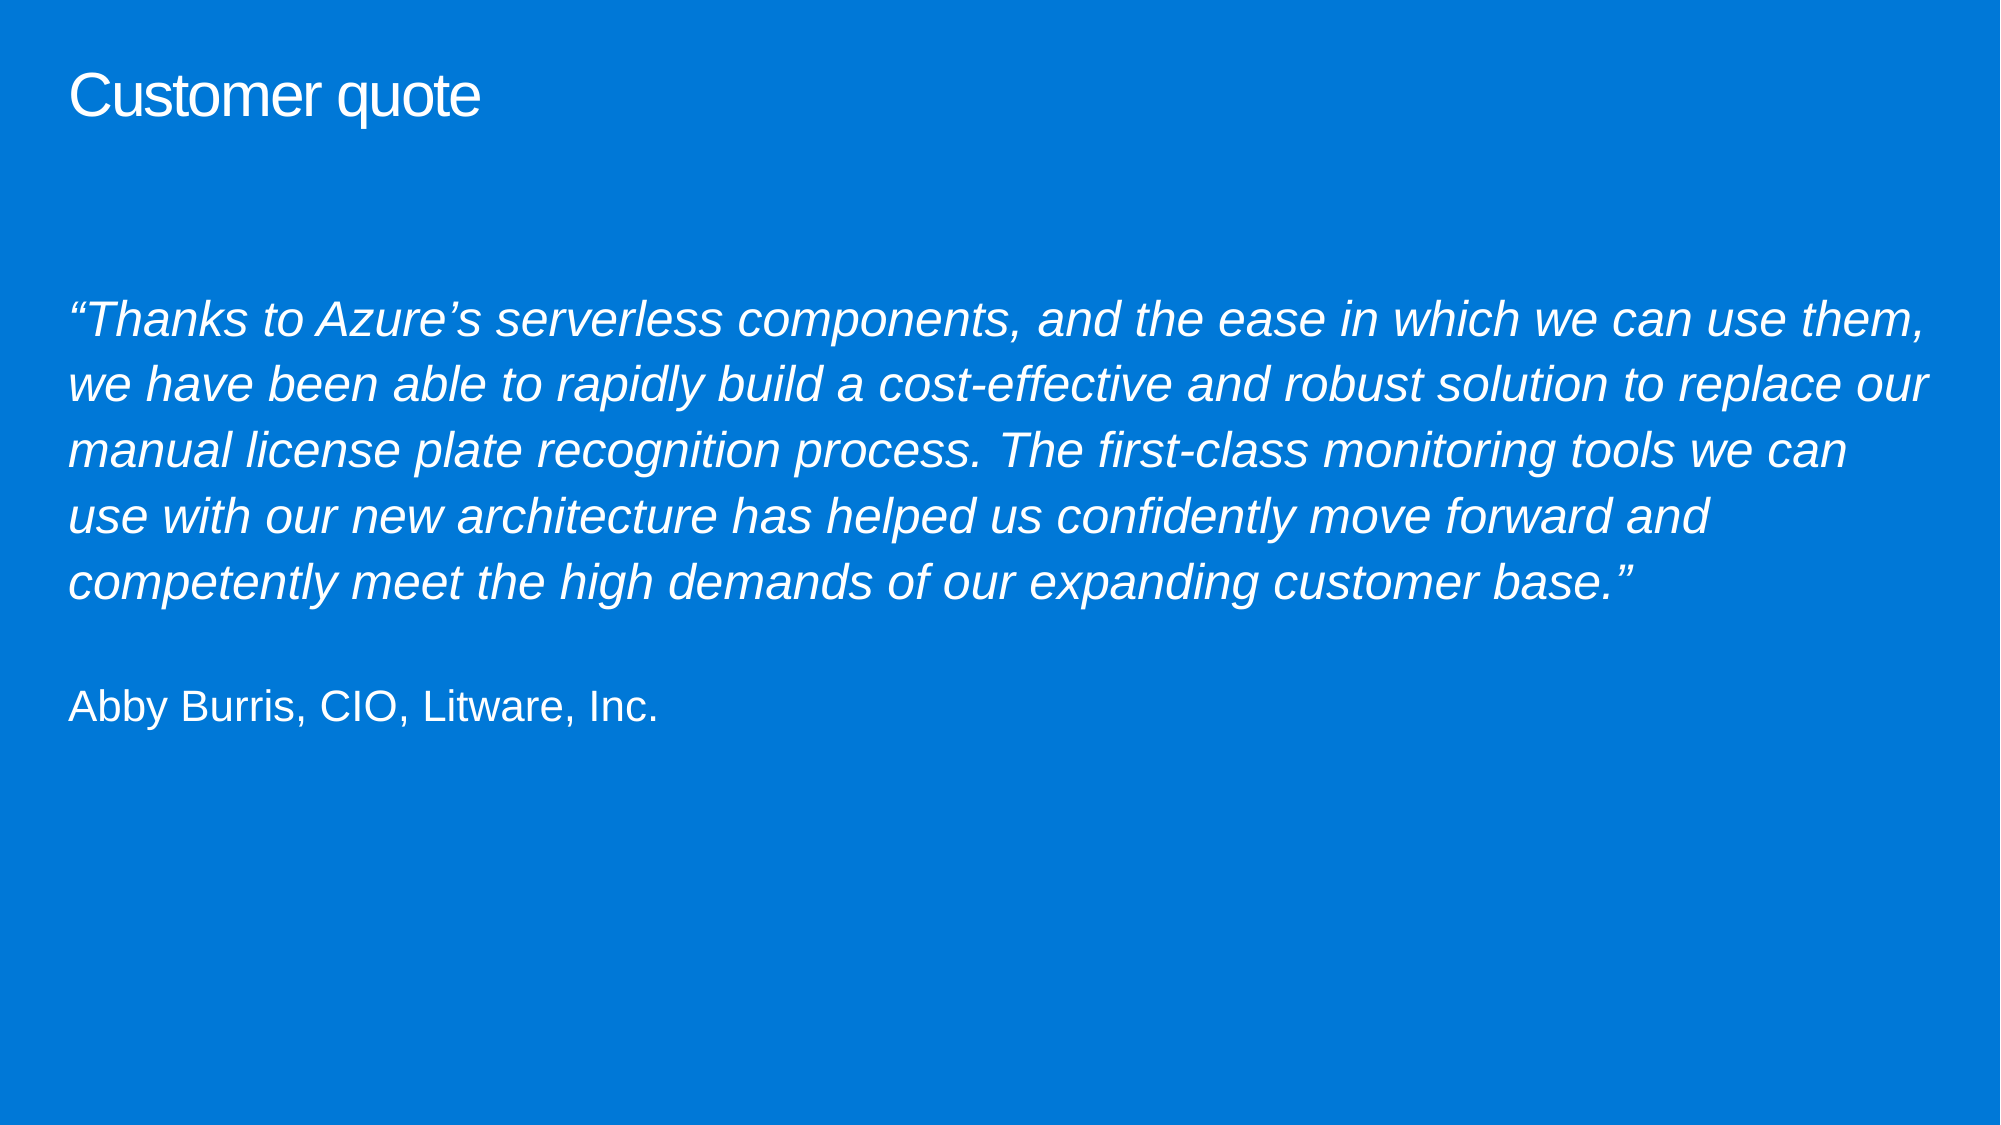

# Customer quote
“Thanks to Azure’s serverless components, and the ease in which we can use them, we have been able to rapidly build a cost-effective and robust solution to replace our manual license plate recognition process. The first-class monitoring tools we can use with our new architecture has helped us confidently move forward and competently meet the high demands of our expanding customer base.”

Abby Burris, CIO, Litware, Inc.